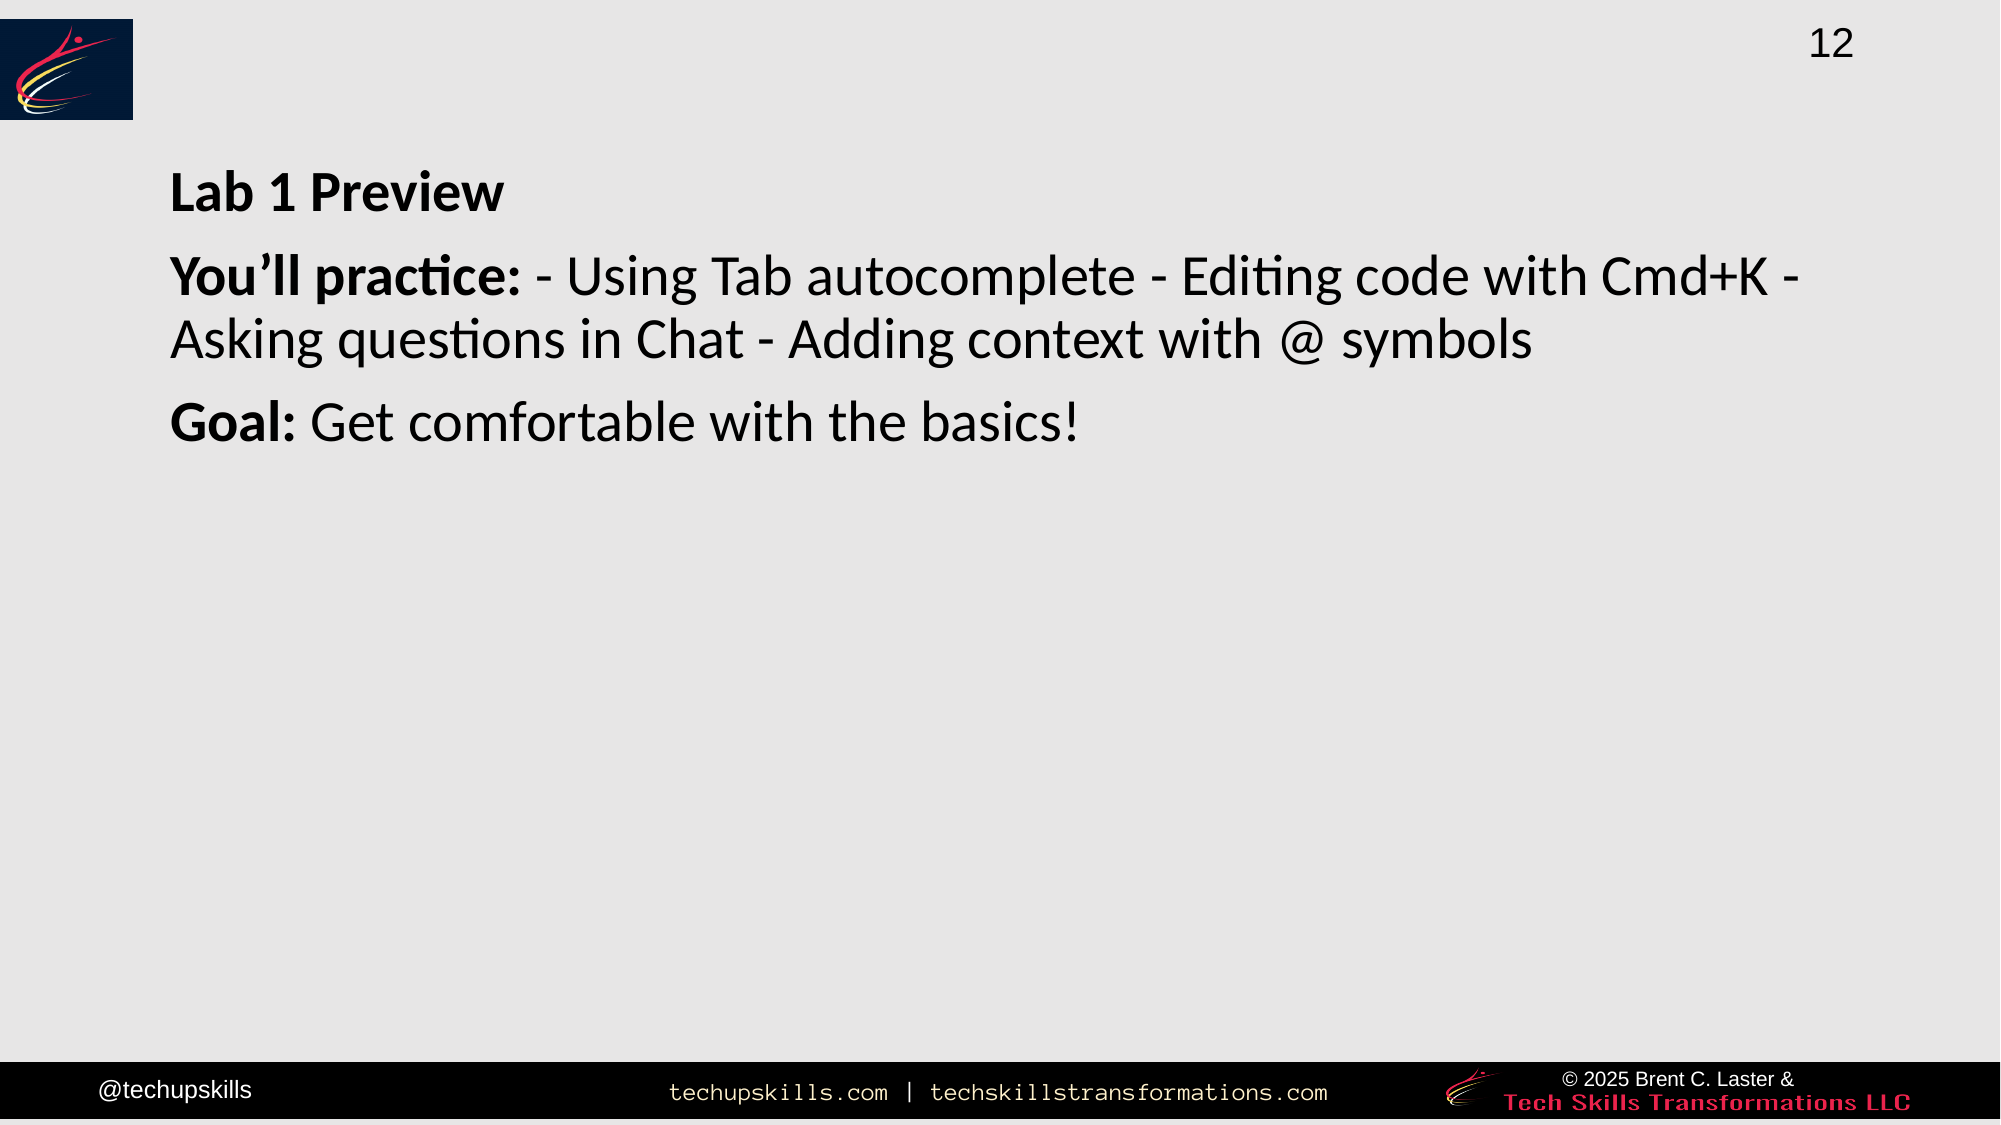

Lab 1 Preview
You’ll practice: - Using Tab autocomplete - Editing code with Cmd+K - Asking questions in Chat - Adding context with @ symbols
Goal: Get comfortable with the basics!